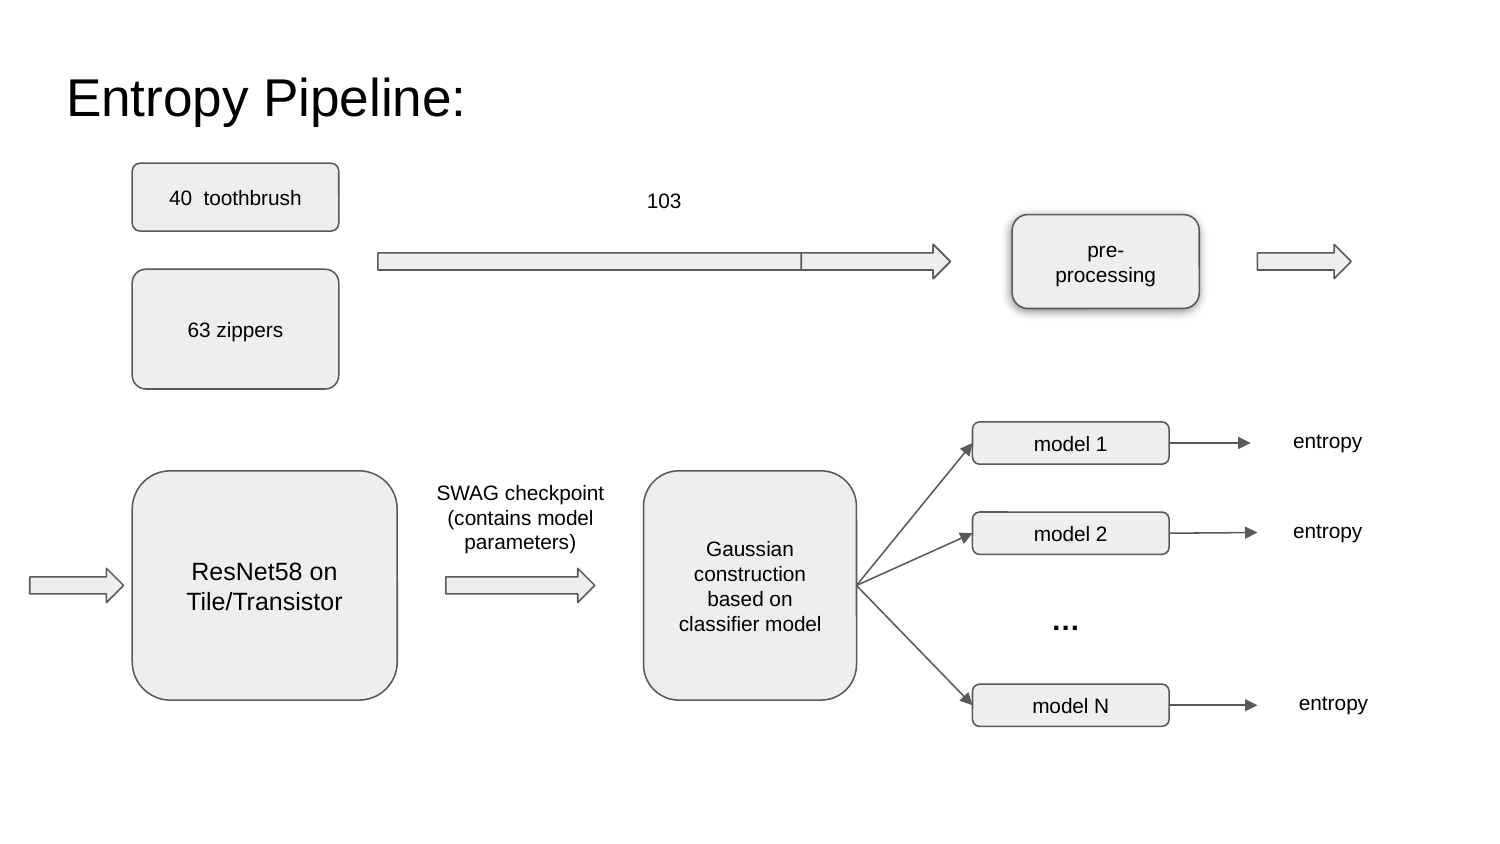

# Entropy Pipeline:
40  toothbrush
103
pre-
processing

63 zippers
entropy
model 1
SWAG checkpoint (contains model parameters)
ResNet58 on Tile/Transistor
Gaussian construction based on classifier model
entropy
model 2

…
entropy
model N